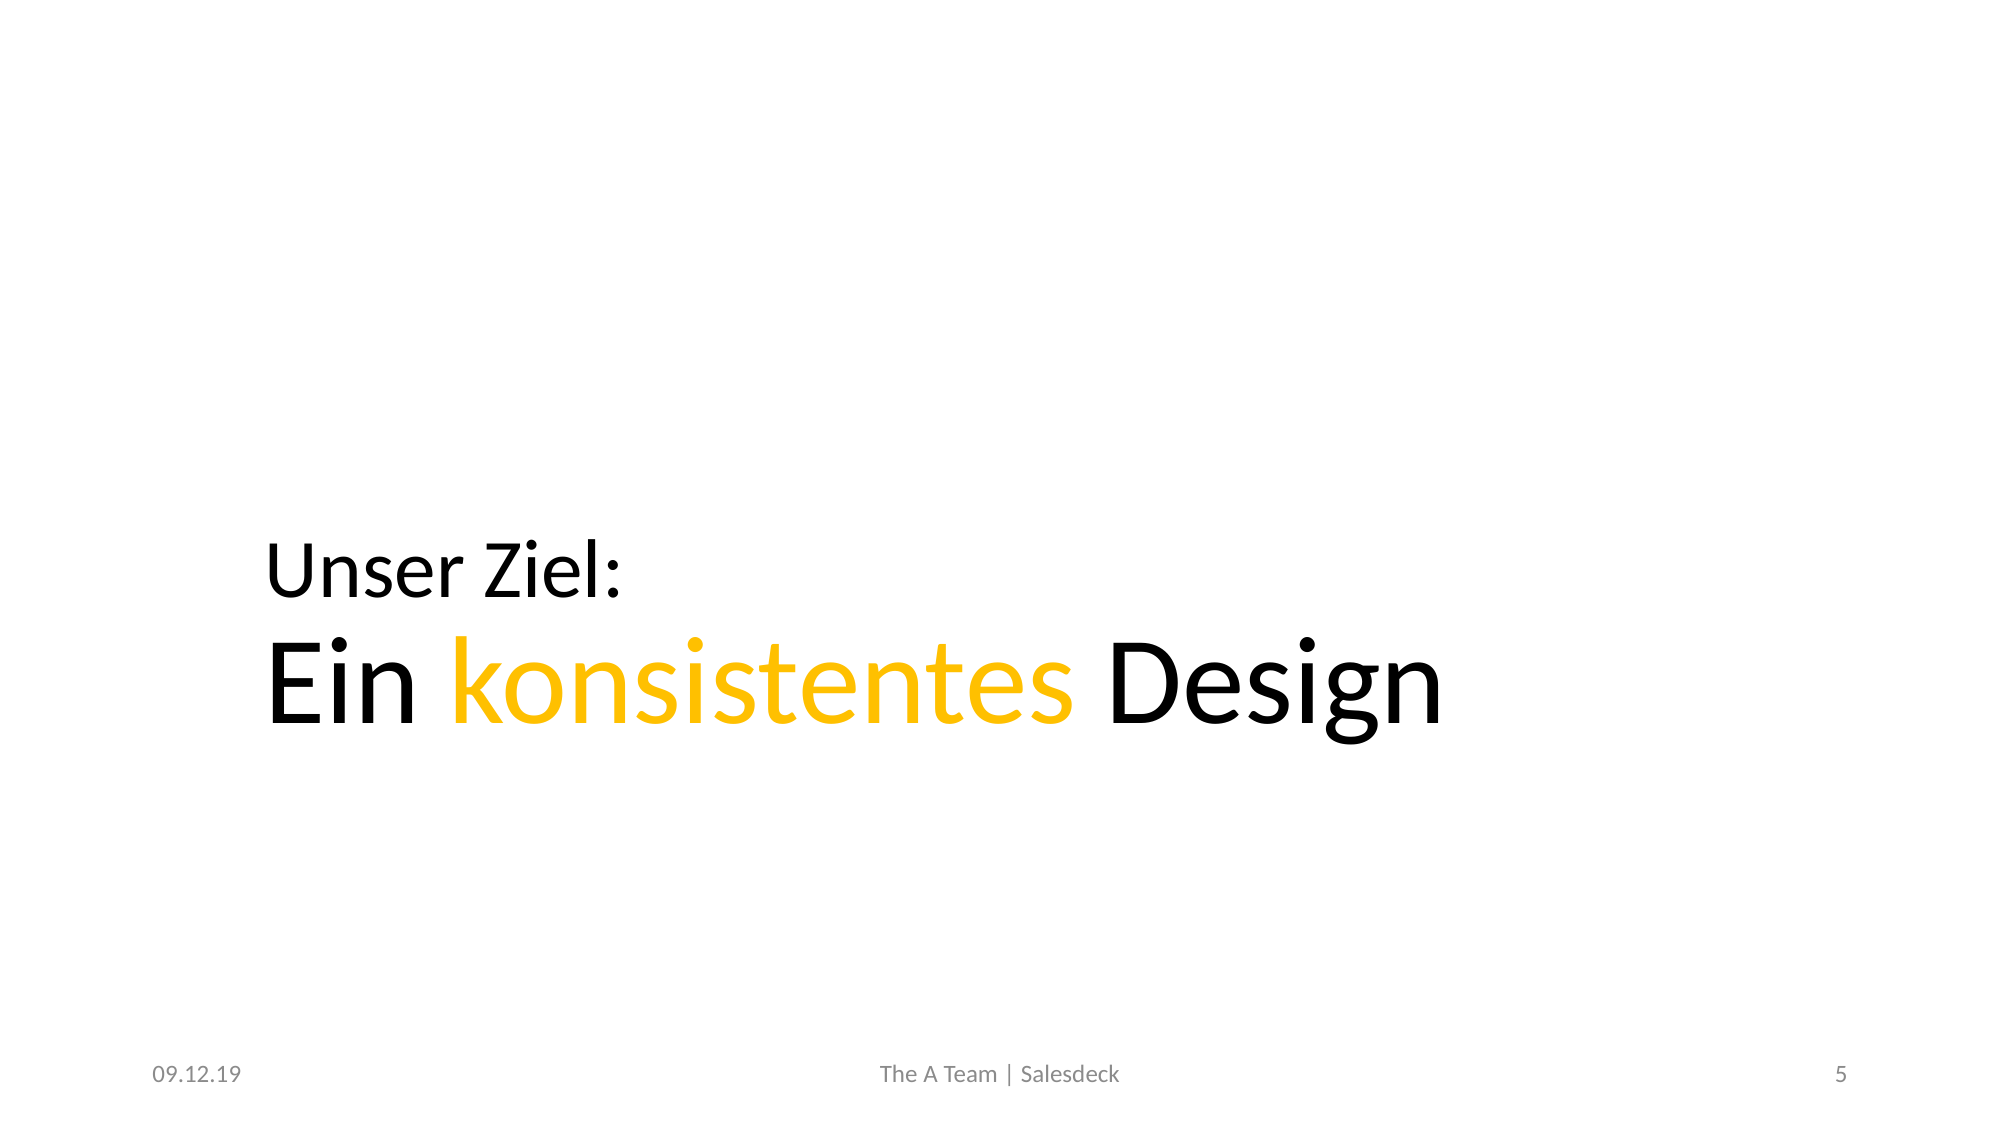

# Unser Ziel: Ein konsistentes Design
09.12.19
The A Team | Salesdeck
5